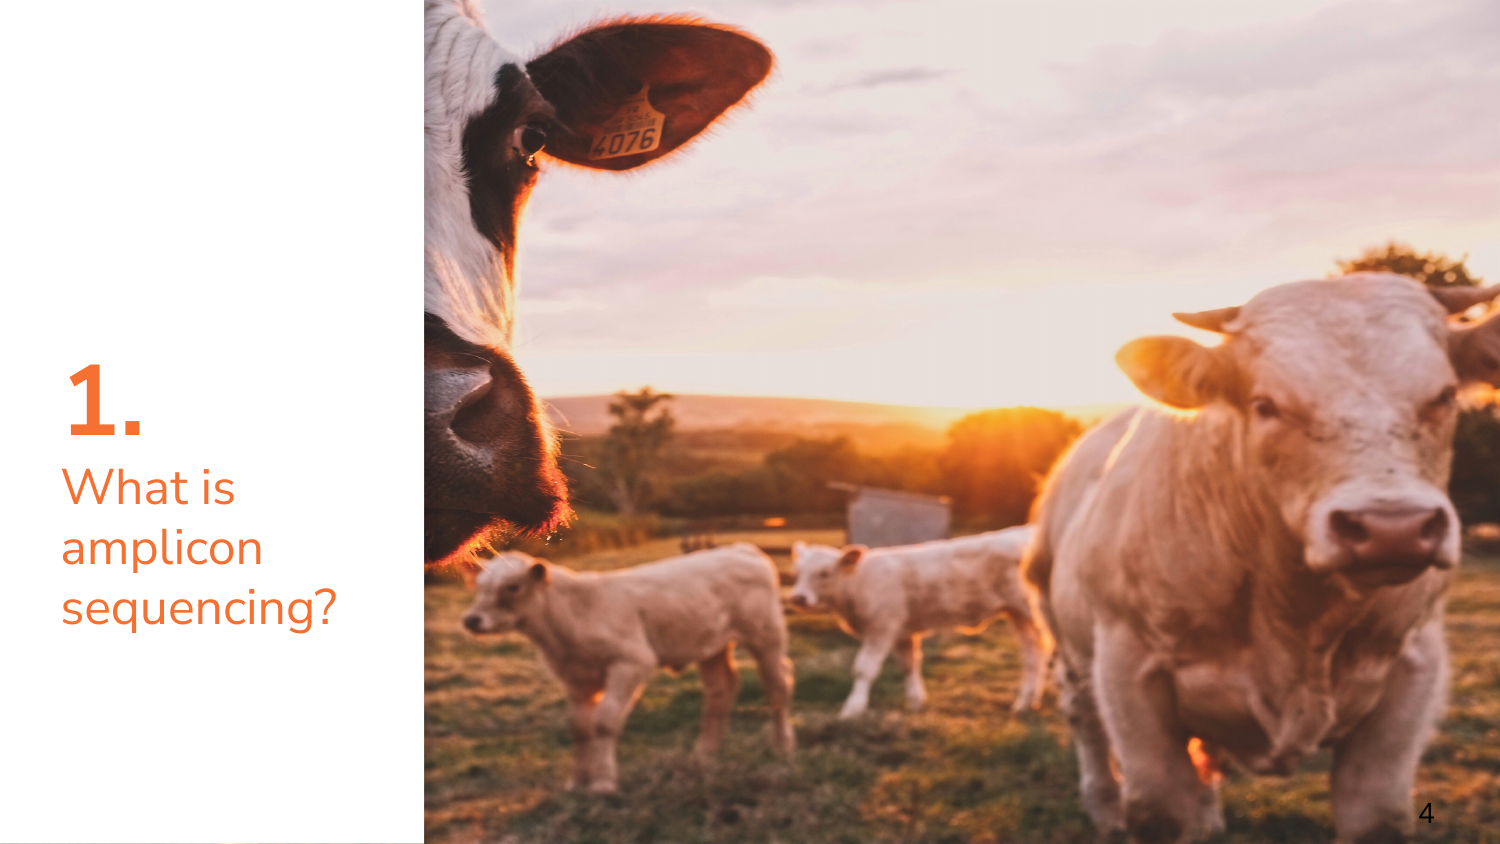

# 1.
What is
amplicon sequencing?

4